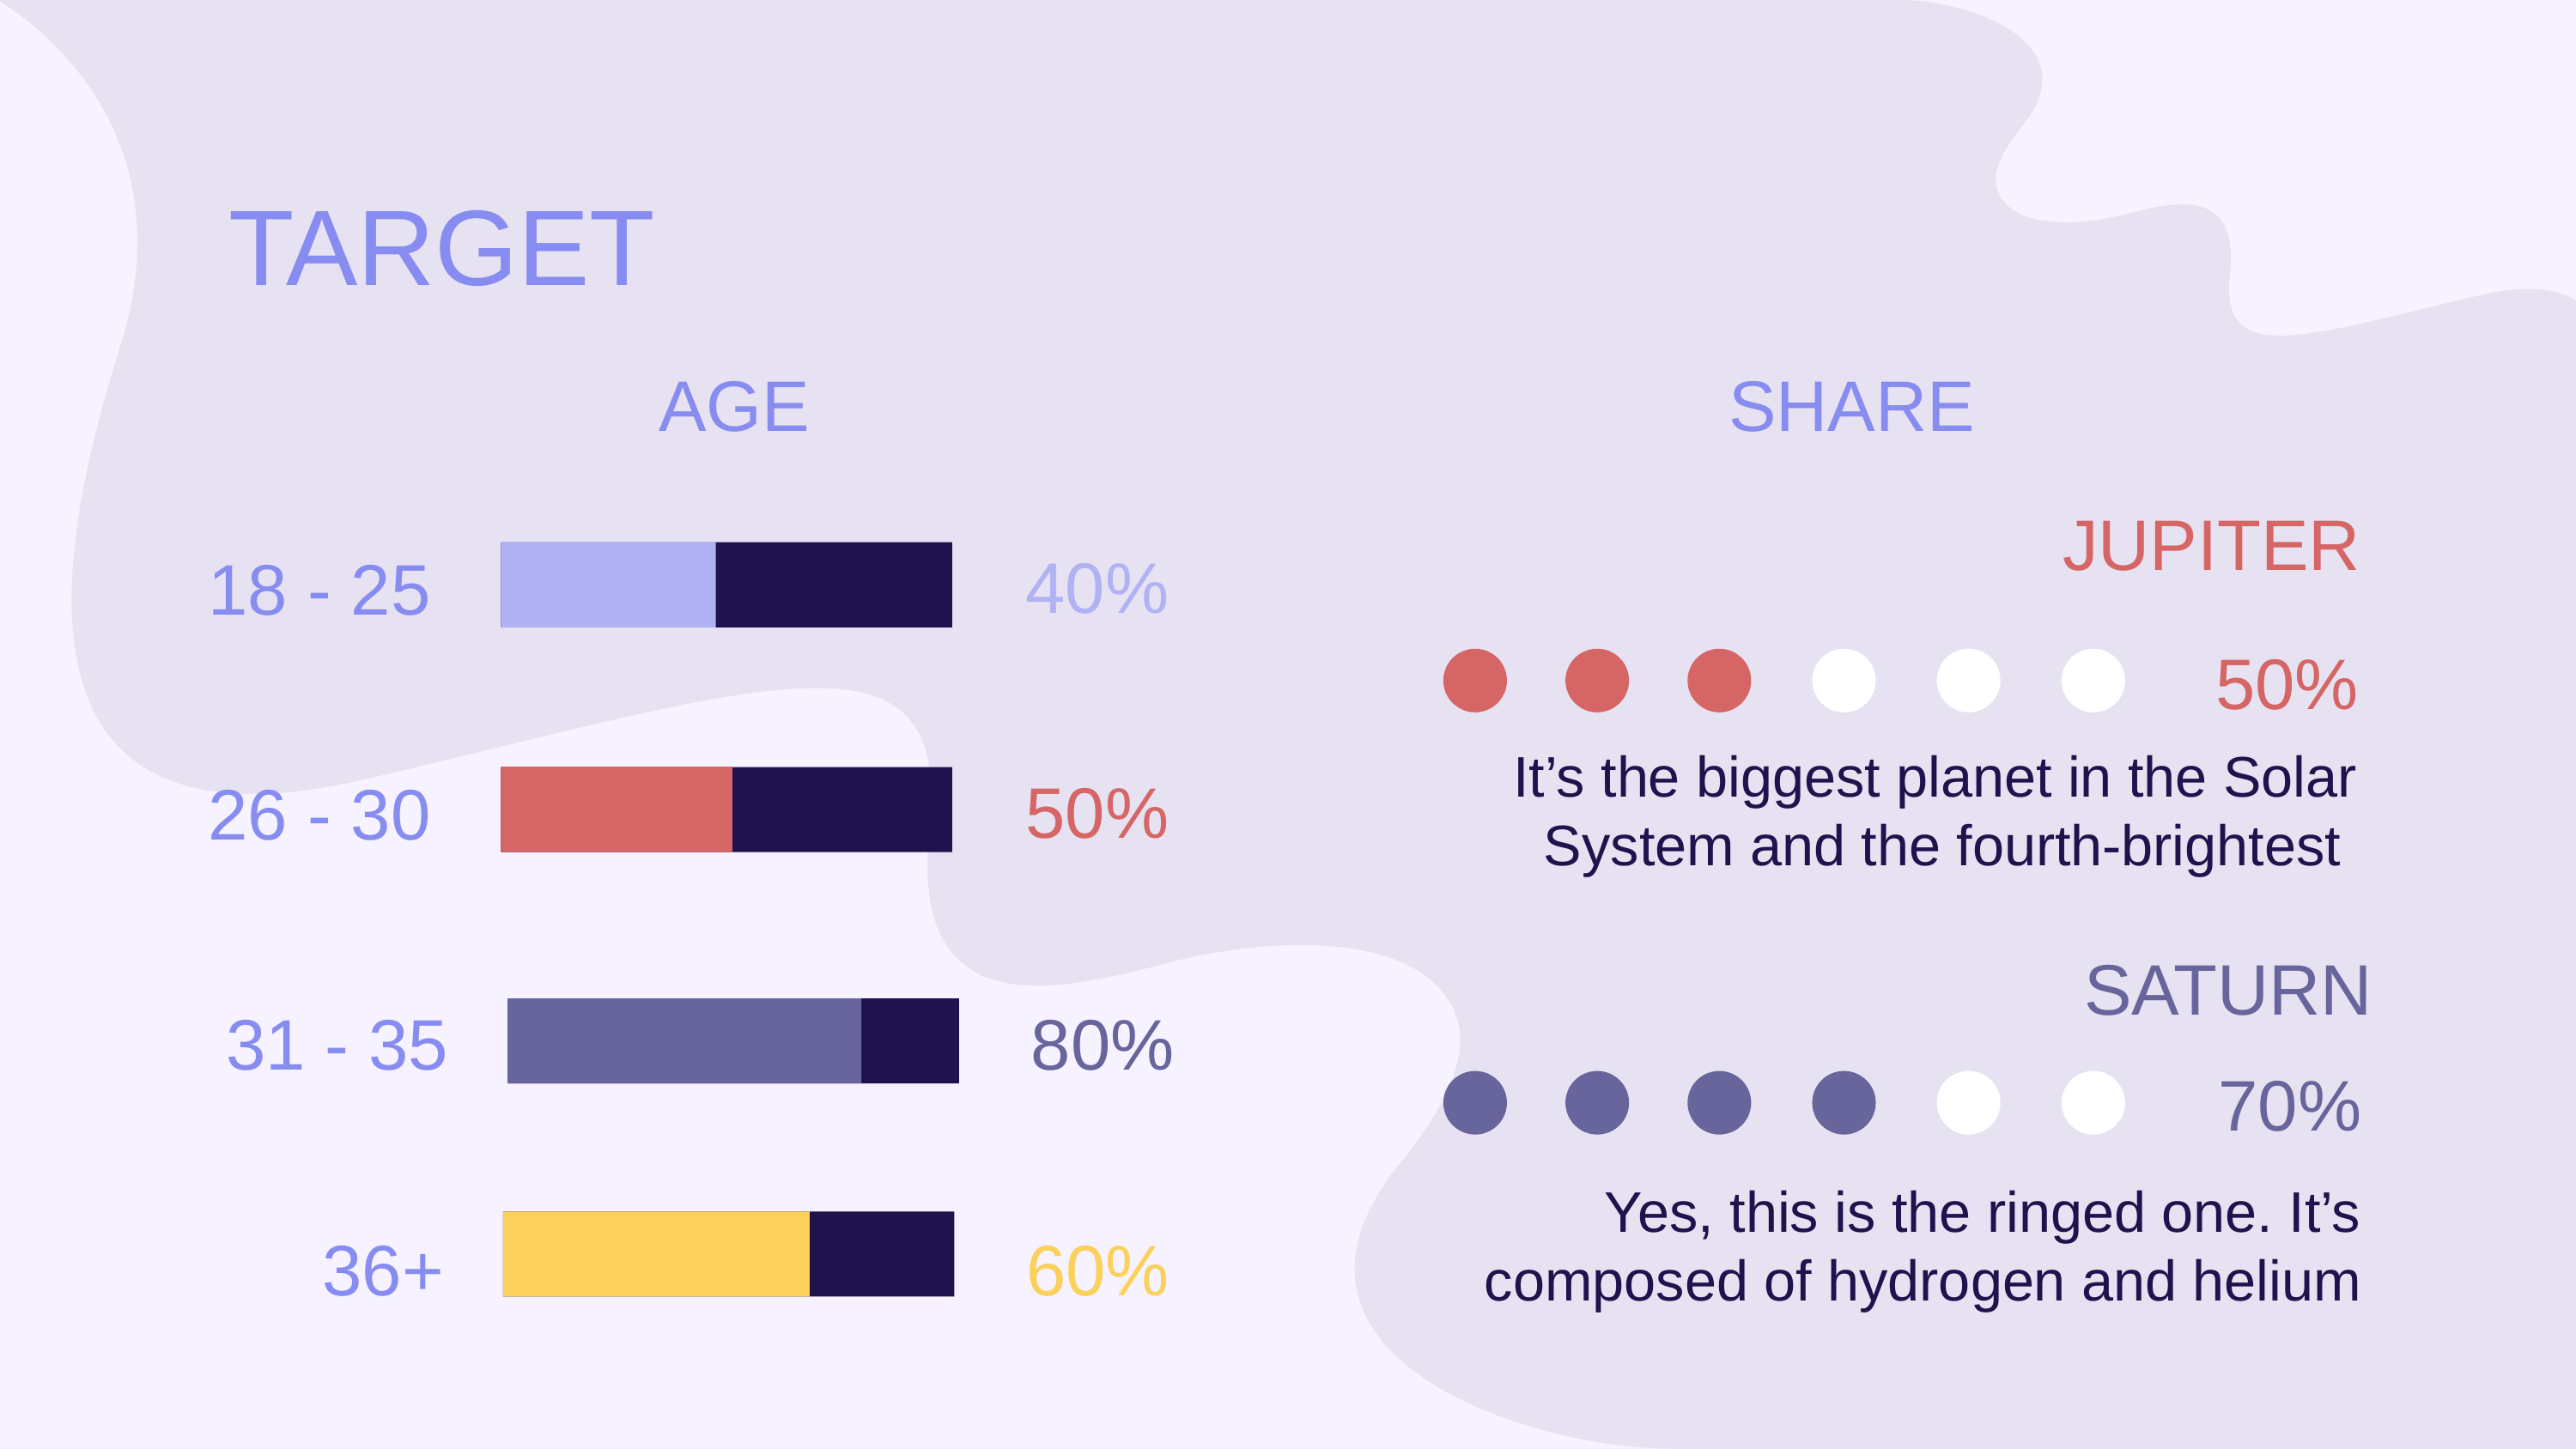

# TARGET
AGE
SHARE
JUPITER

40%
18 - 25
50%

It’s the biggest planet in the Solar System and the fourth-brightest

50%
26 - 30
SATURN

31 - 35
80%
70%

Yes, this is the ringed one. It’s composed of hydrogen and helium

36+
60%